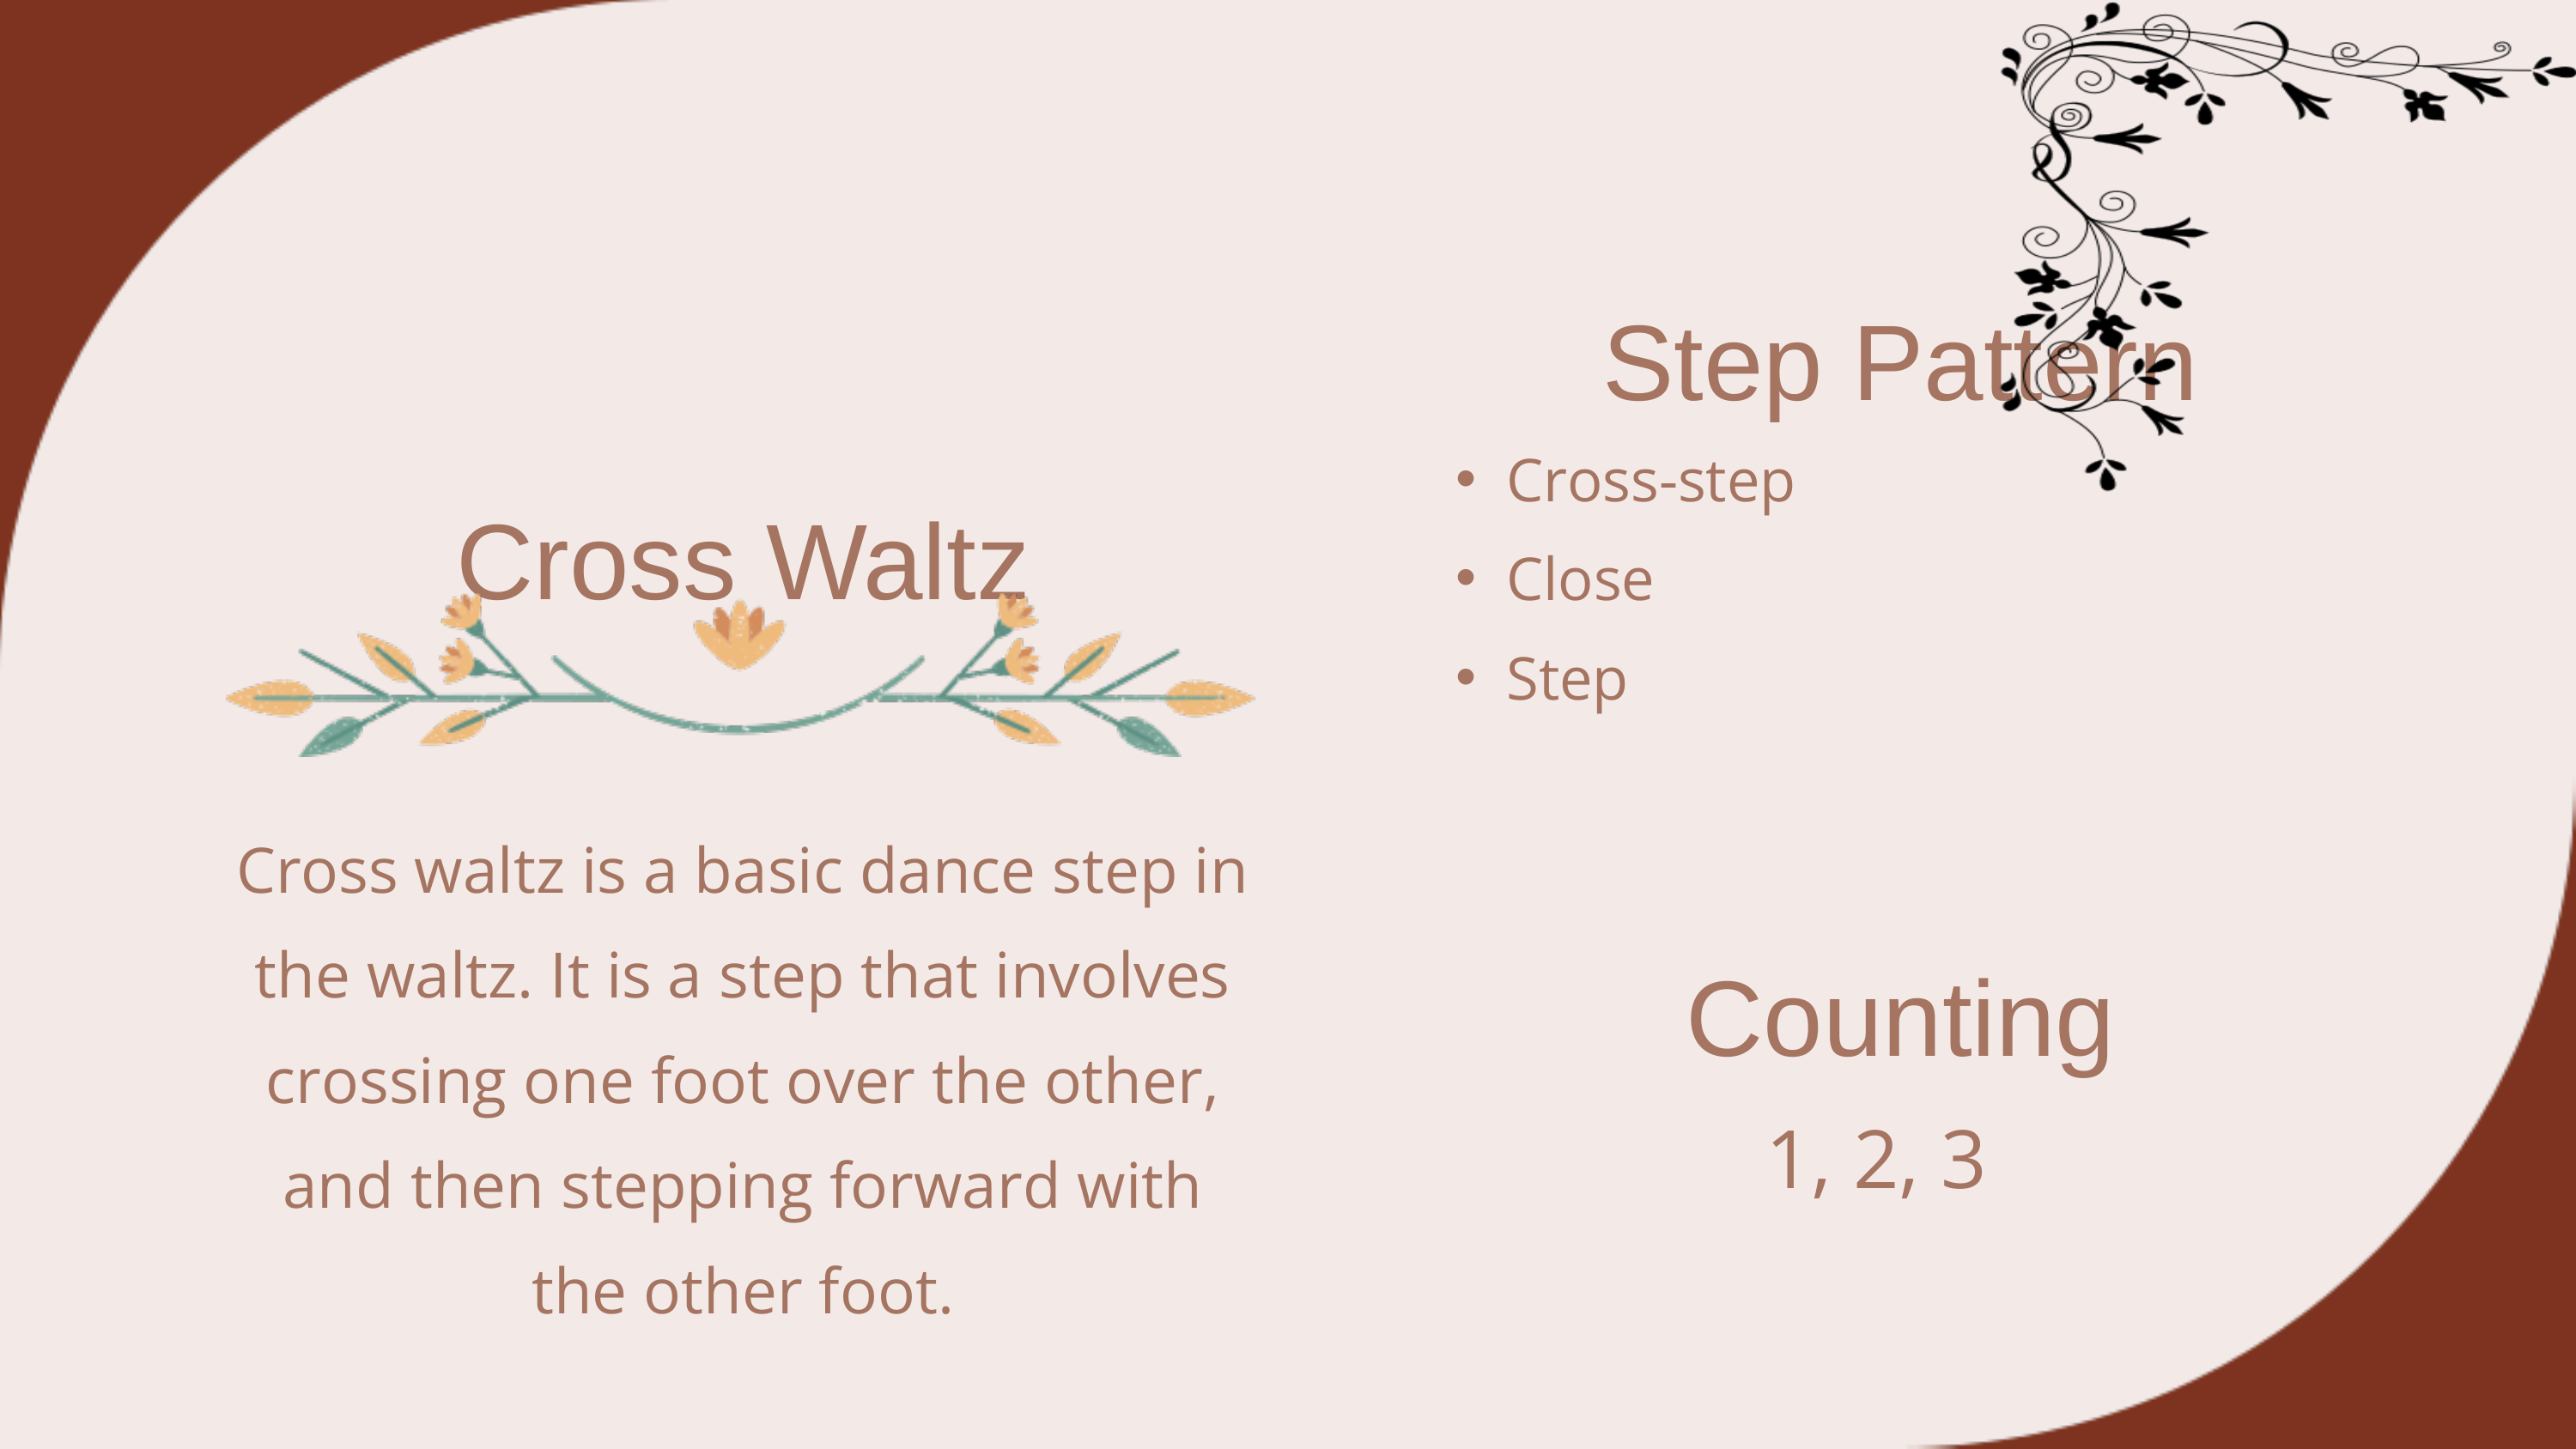

Step Pattern
Cross-step
Close
Step
Cross Waltz

Cross waltz is a basic dance step in the waltz. It is a step that involves crossing one foot over the other, and then stepping forward with the other foot.
Counting
1, 2, 3